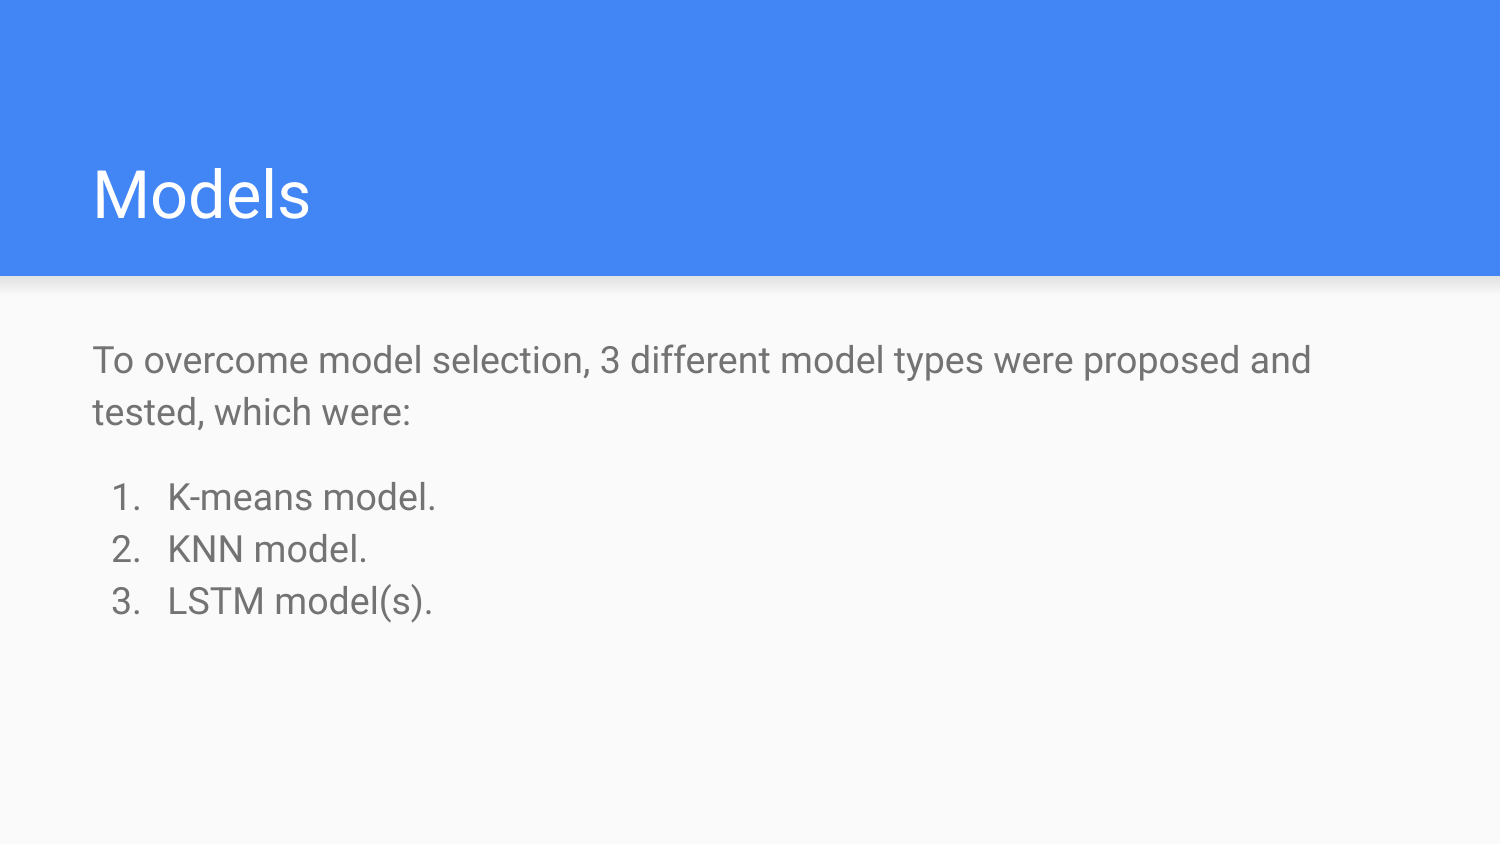

# Models
To overcome model selection, 3 different model types were proposed and tested, which were:
K-means model.
KNN model.
LSTM model(s).